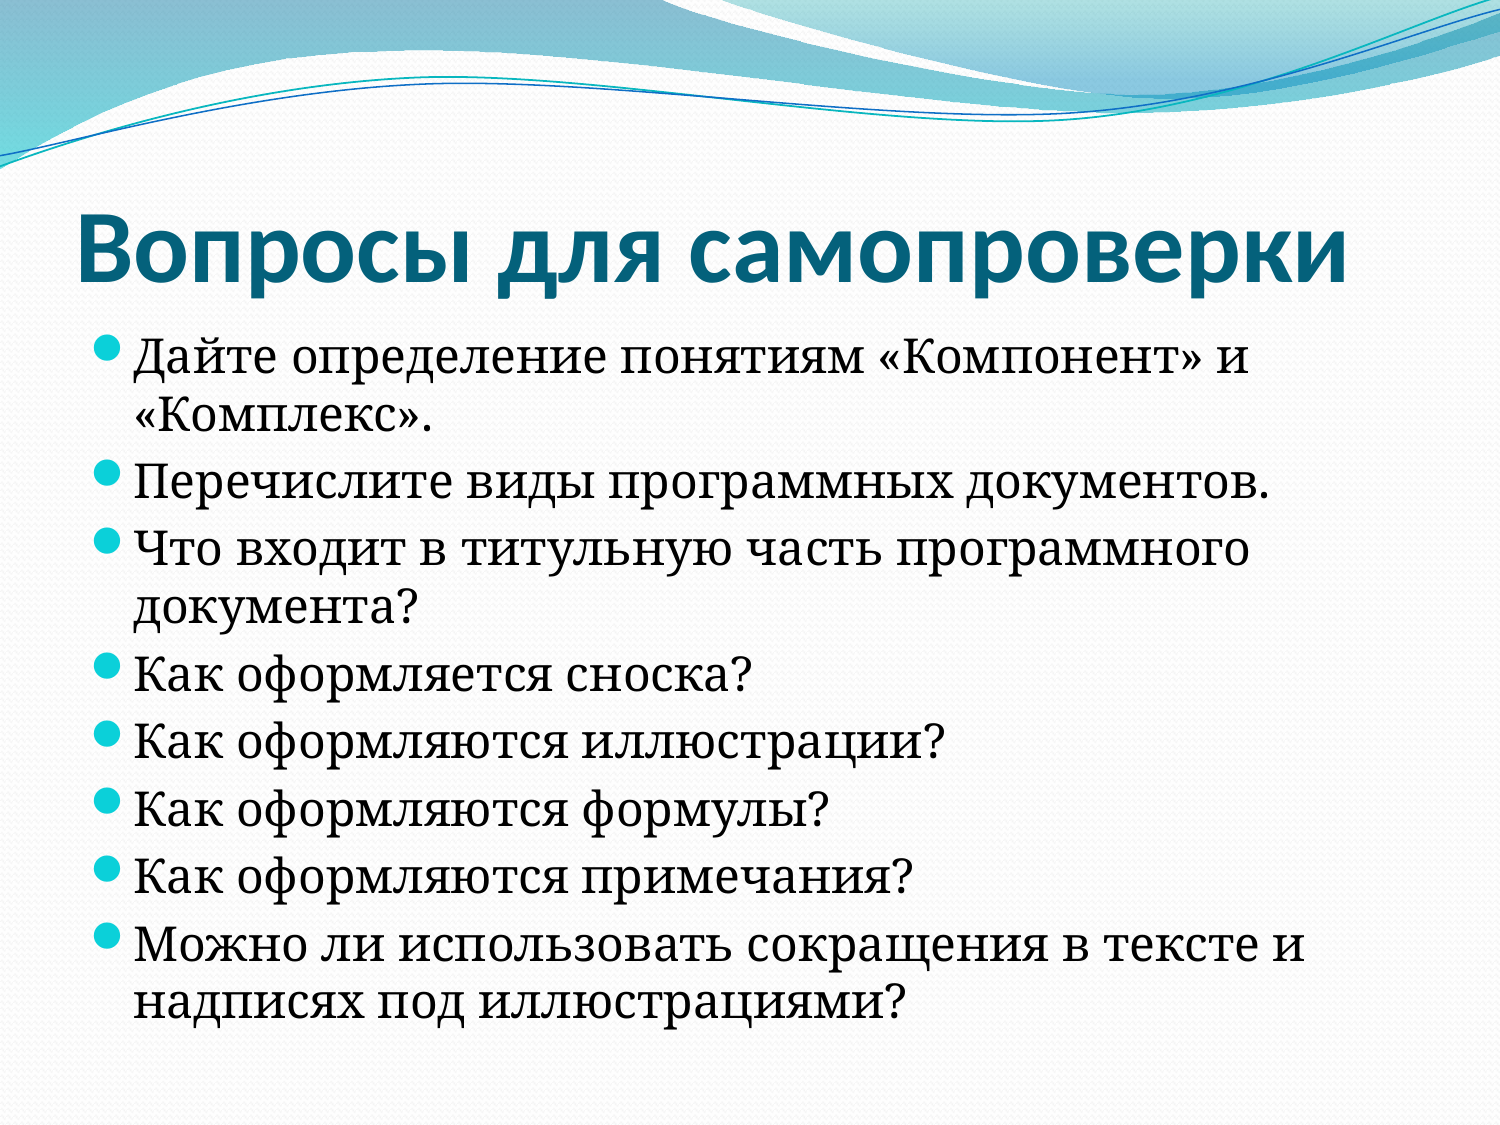

# Вопросы для самопроверки
Дайте определение понятиям «Компонент» и «Комплекс».
Перечислите виды программных документов.
Что входит в титульную часть программного документа?
Как оформляется сноска?
Как оформляются иллюстрации?
Как оформляются формулы?
Как оформляются примечания?
Можно ли использовать сокращения в тексте и надписях под иллюстрациями?